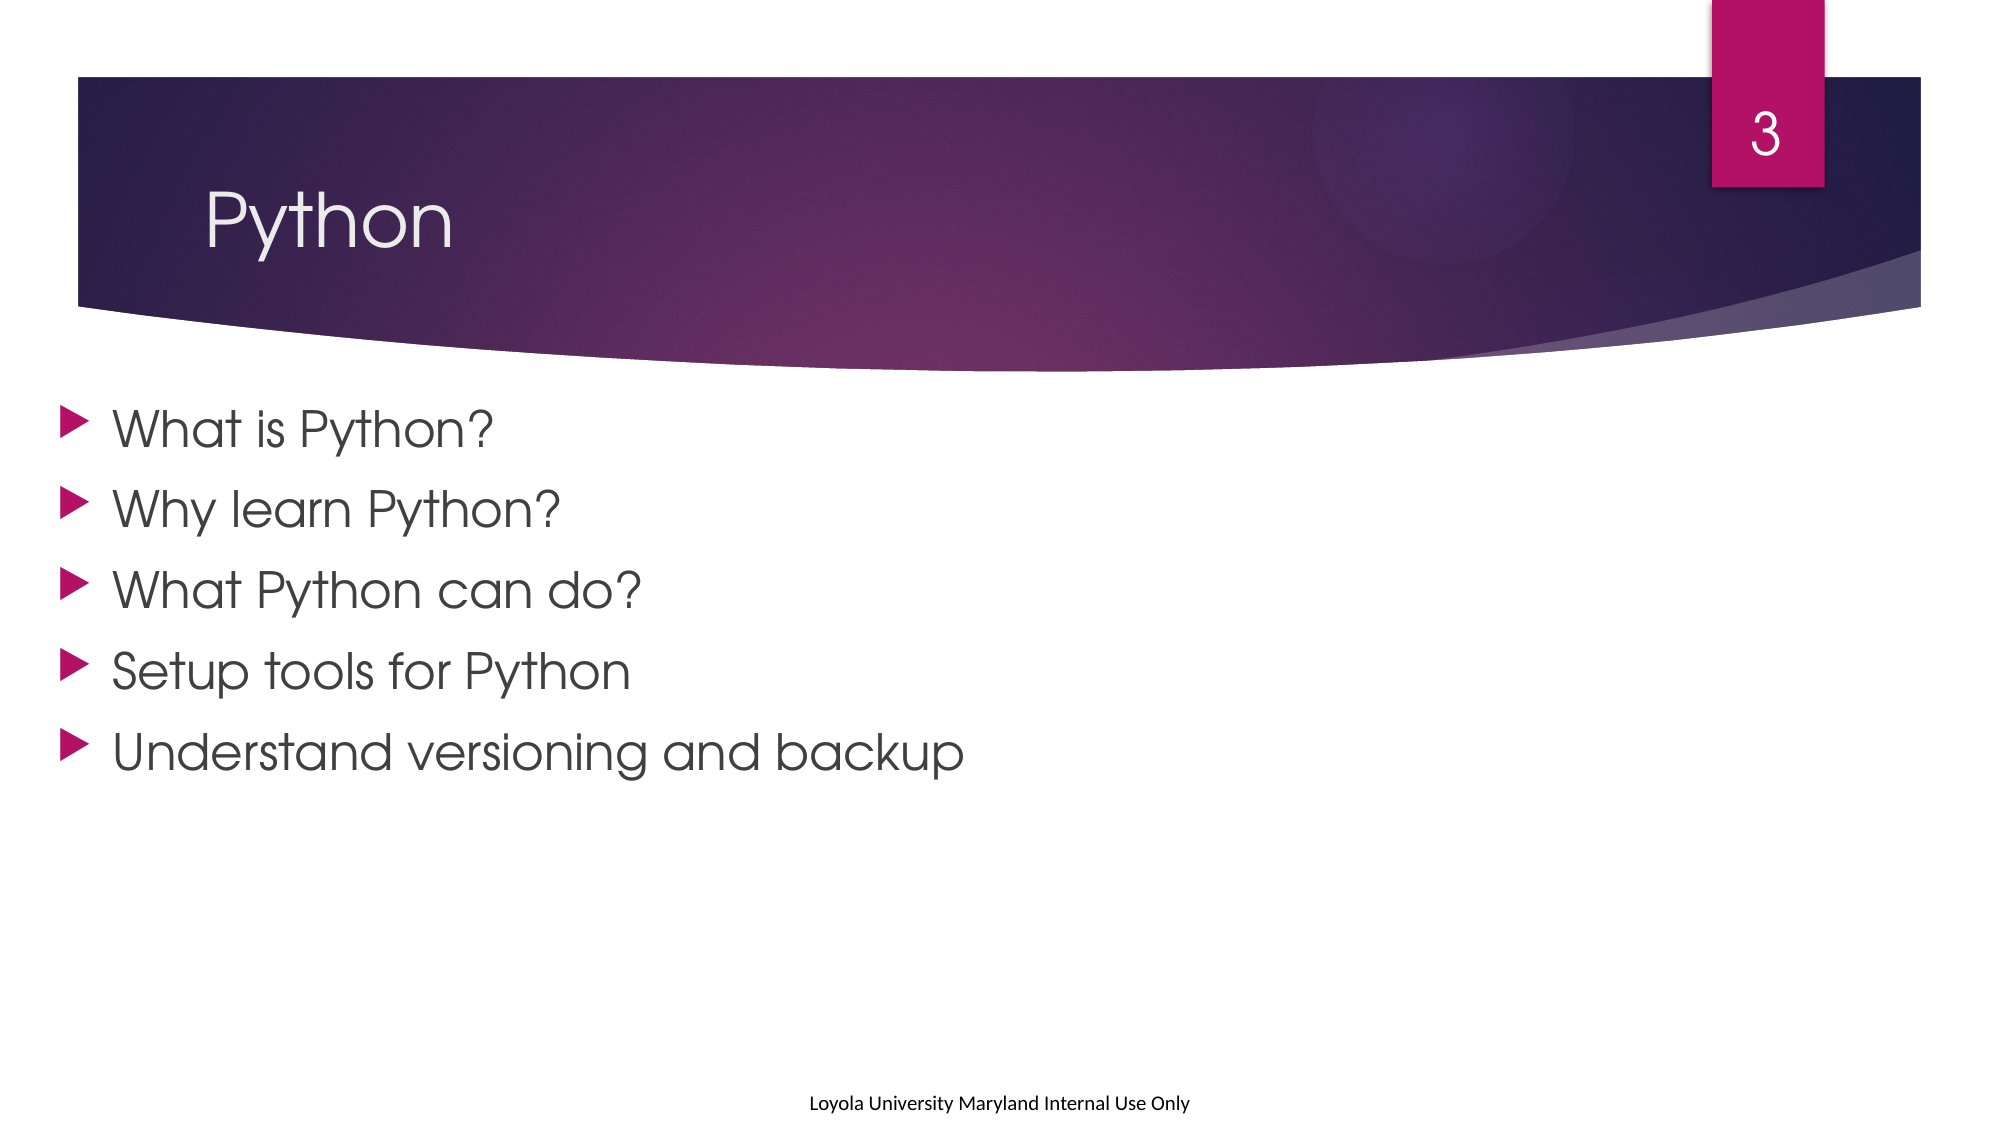

3
# Python
What is Python?
Why learn Python?
What Python can do?
Setup tools for Python
Understand versioning and backup